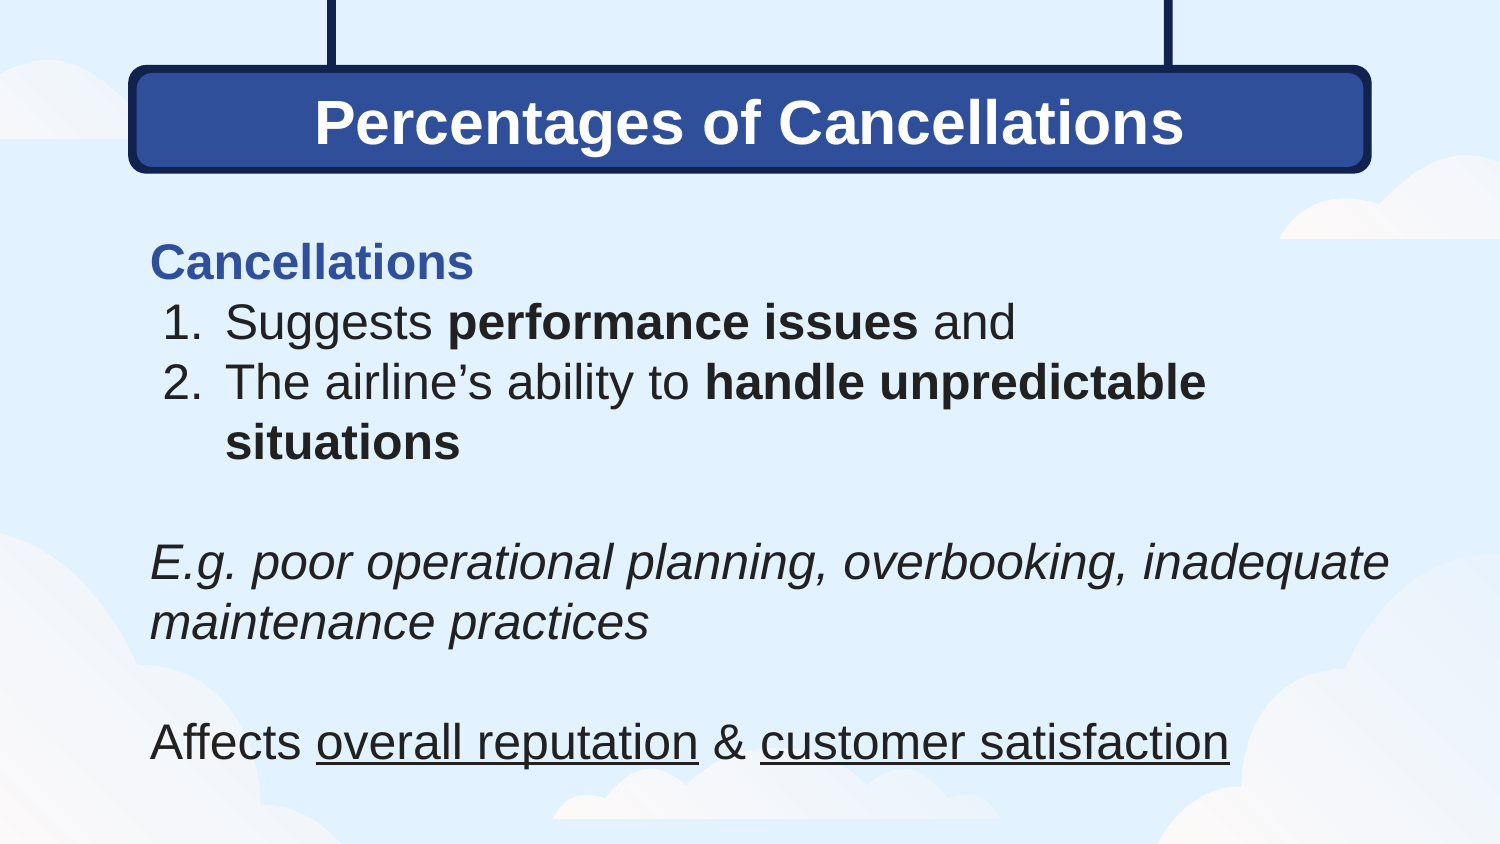

# Percentages of Cancellations
Cancellations
Suggests performance issues and
The airline’s ability to handle unpredictable situations

E.g. poor operational planning, overbooking, inadequate maintenance practices

Affects overall reputation & customer satisfaction